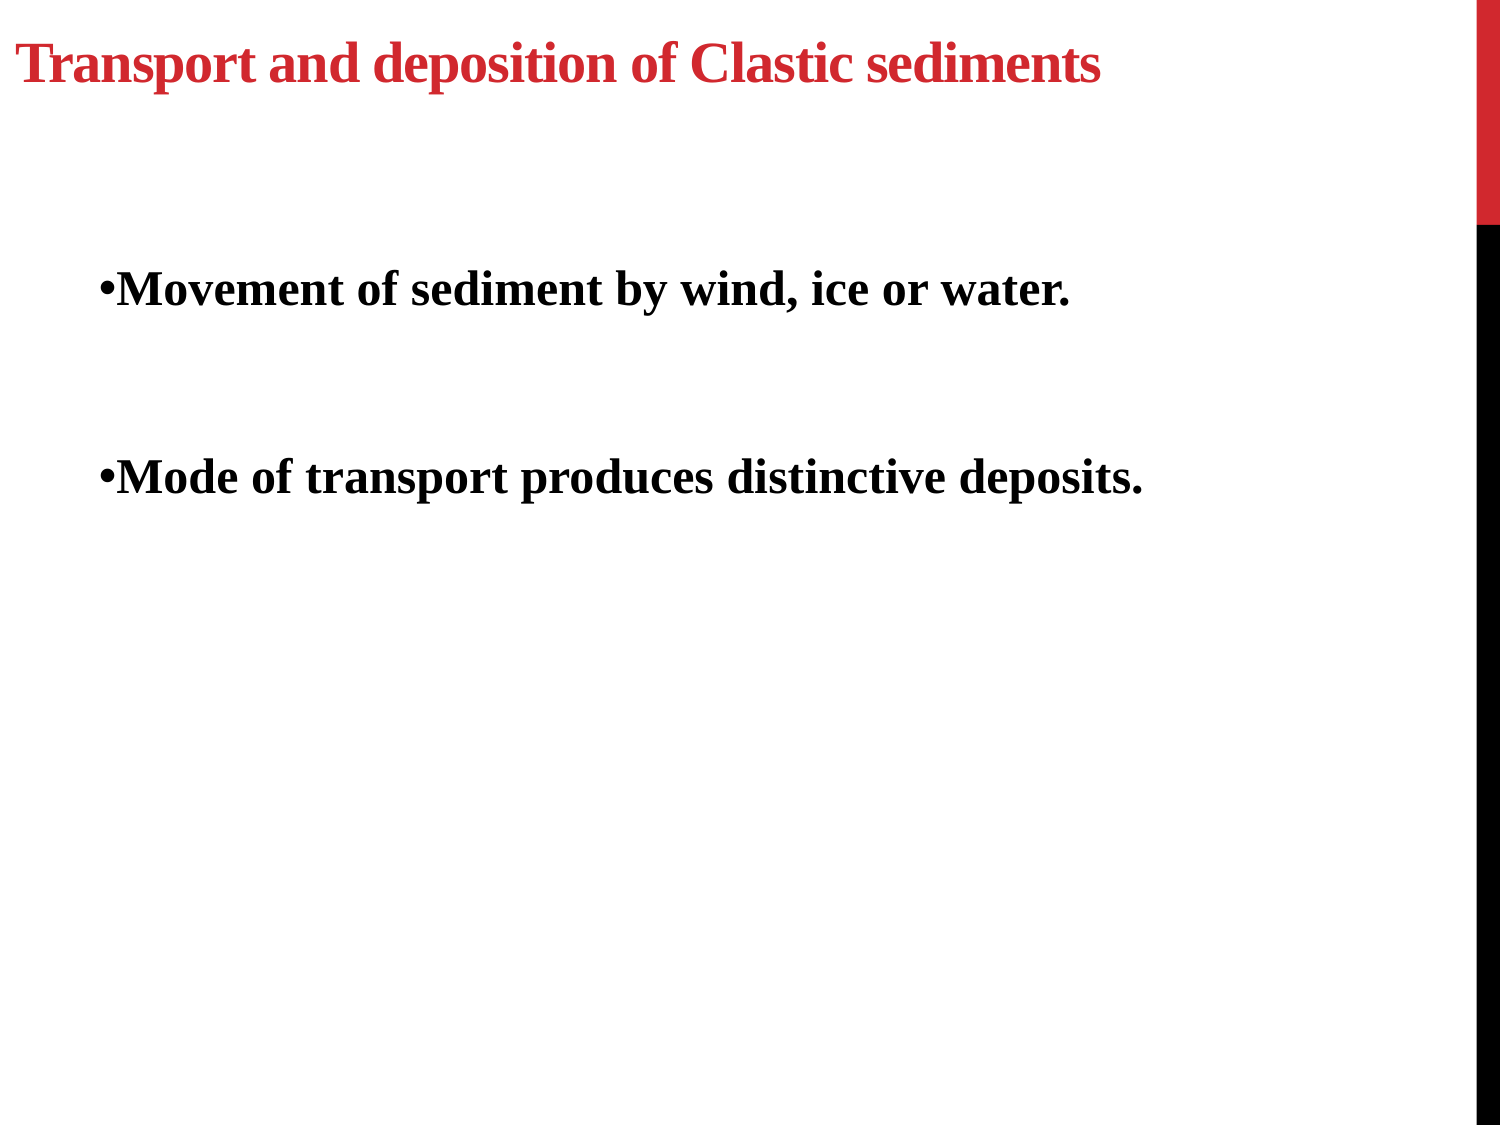

# Transport and deposition of Clastic sediments
Movement of sediment by wind, ice or water.

Mode of transport produces distinctive deposits.